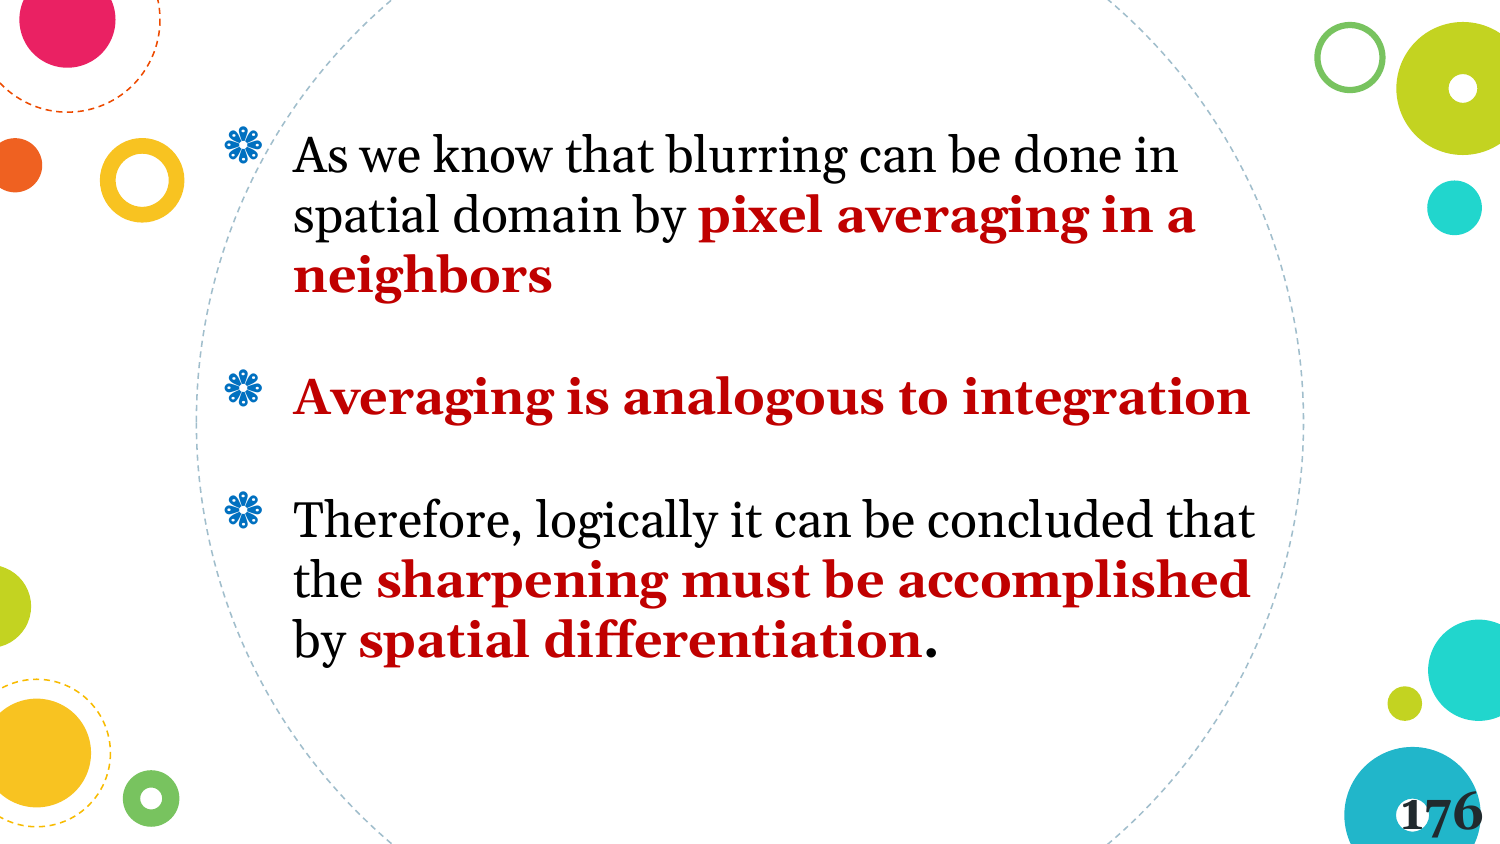

As we know that blurring can be done in spatial domain by pixel averaging in a neighbors
Averaging is analogous to integration
Therefore, logically it can be concluded that the sharpening must be accomplished by spatial differentiation.
176